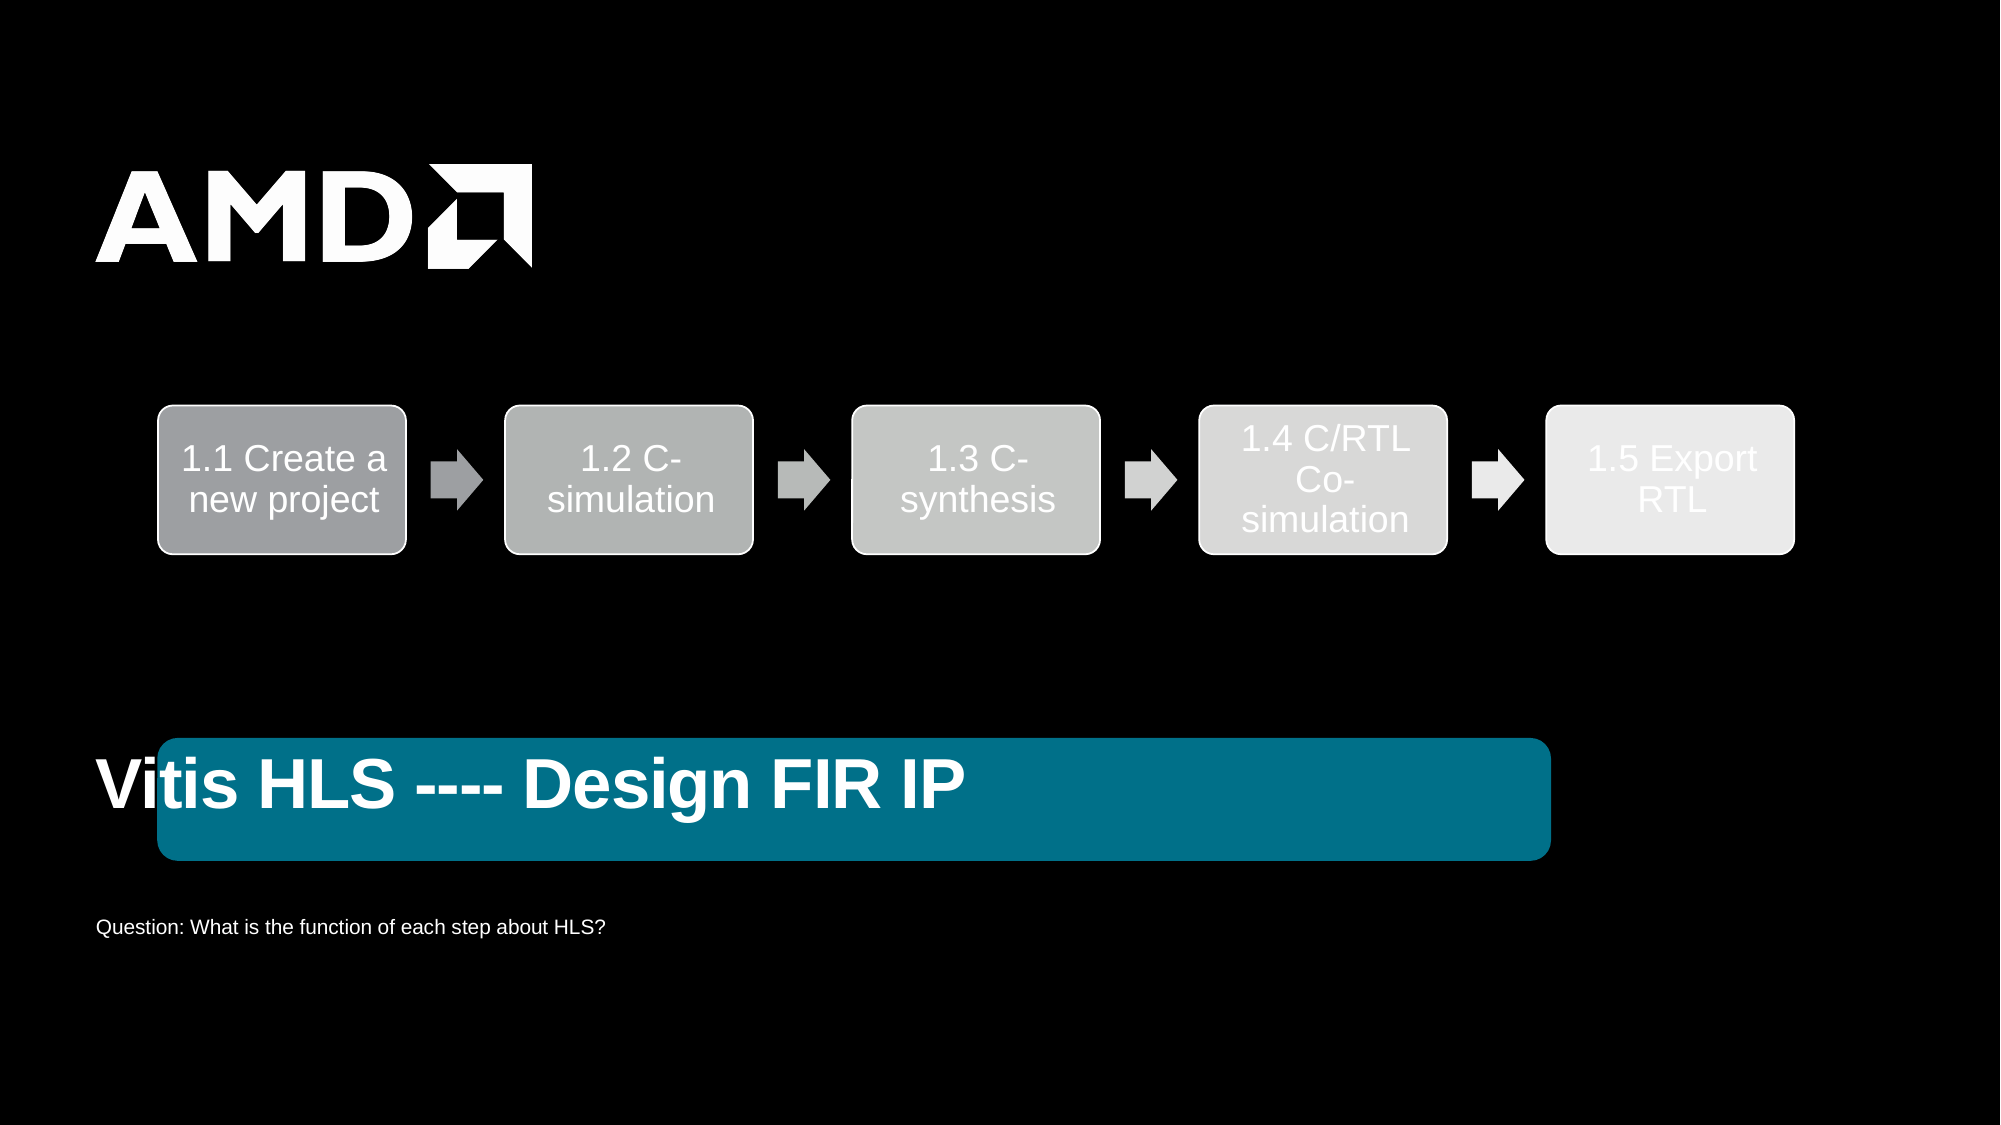

1.1 Create a new project

1.2 C-simulation

1.3 C-synthesis

1.4 C/RTL Co-simulation

1.5 Export RTL
# Vitis HLS ---- Design FIR IP

Question: What is the function of each step about HLS?